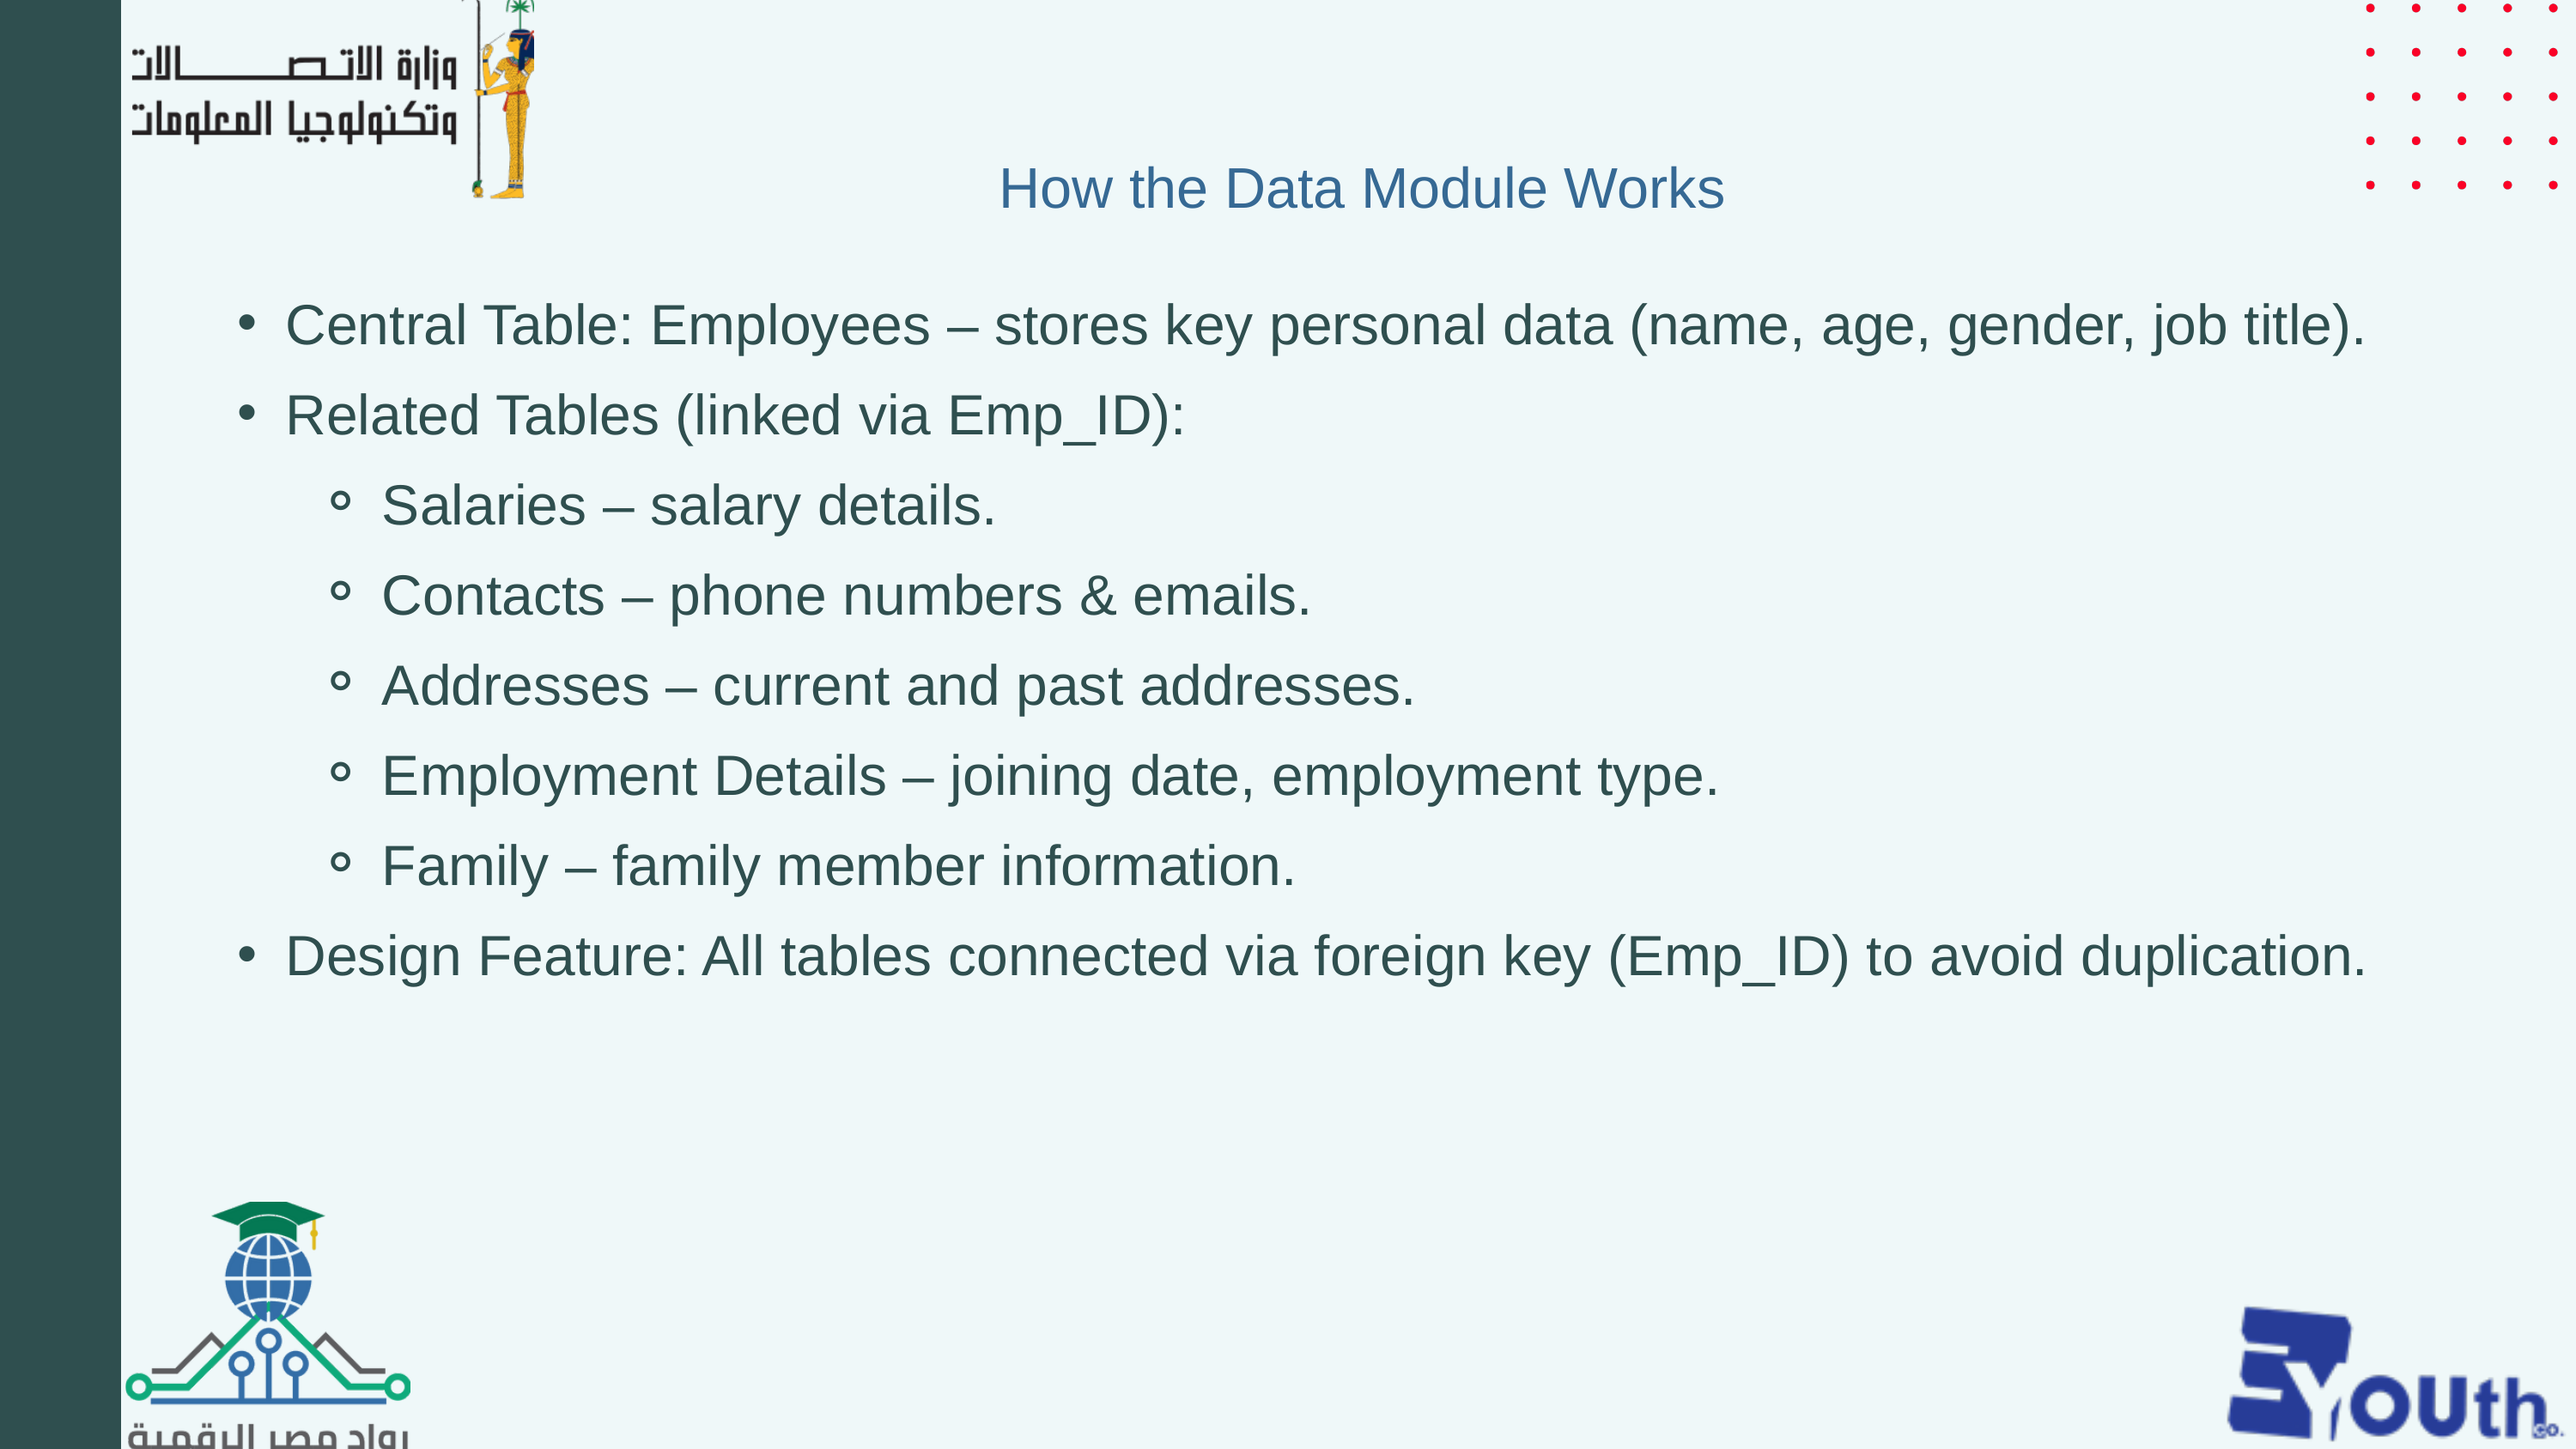

How the Data Module Works
Central Table: Employees – stores key personal data (name, age, gender, job title).
Related Tables (linked via Emp_ID):
Salaries – salary details.
Contacts – phone numbers & emails.
Addresses – current and past addresses.
Employment Details – joining date, employment type.
Family – family member information.
Design Feature: All tables connected via foreign key (Emp_ID) to avoid duplication.